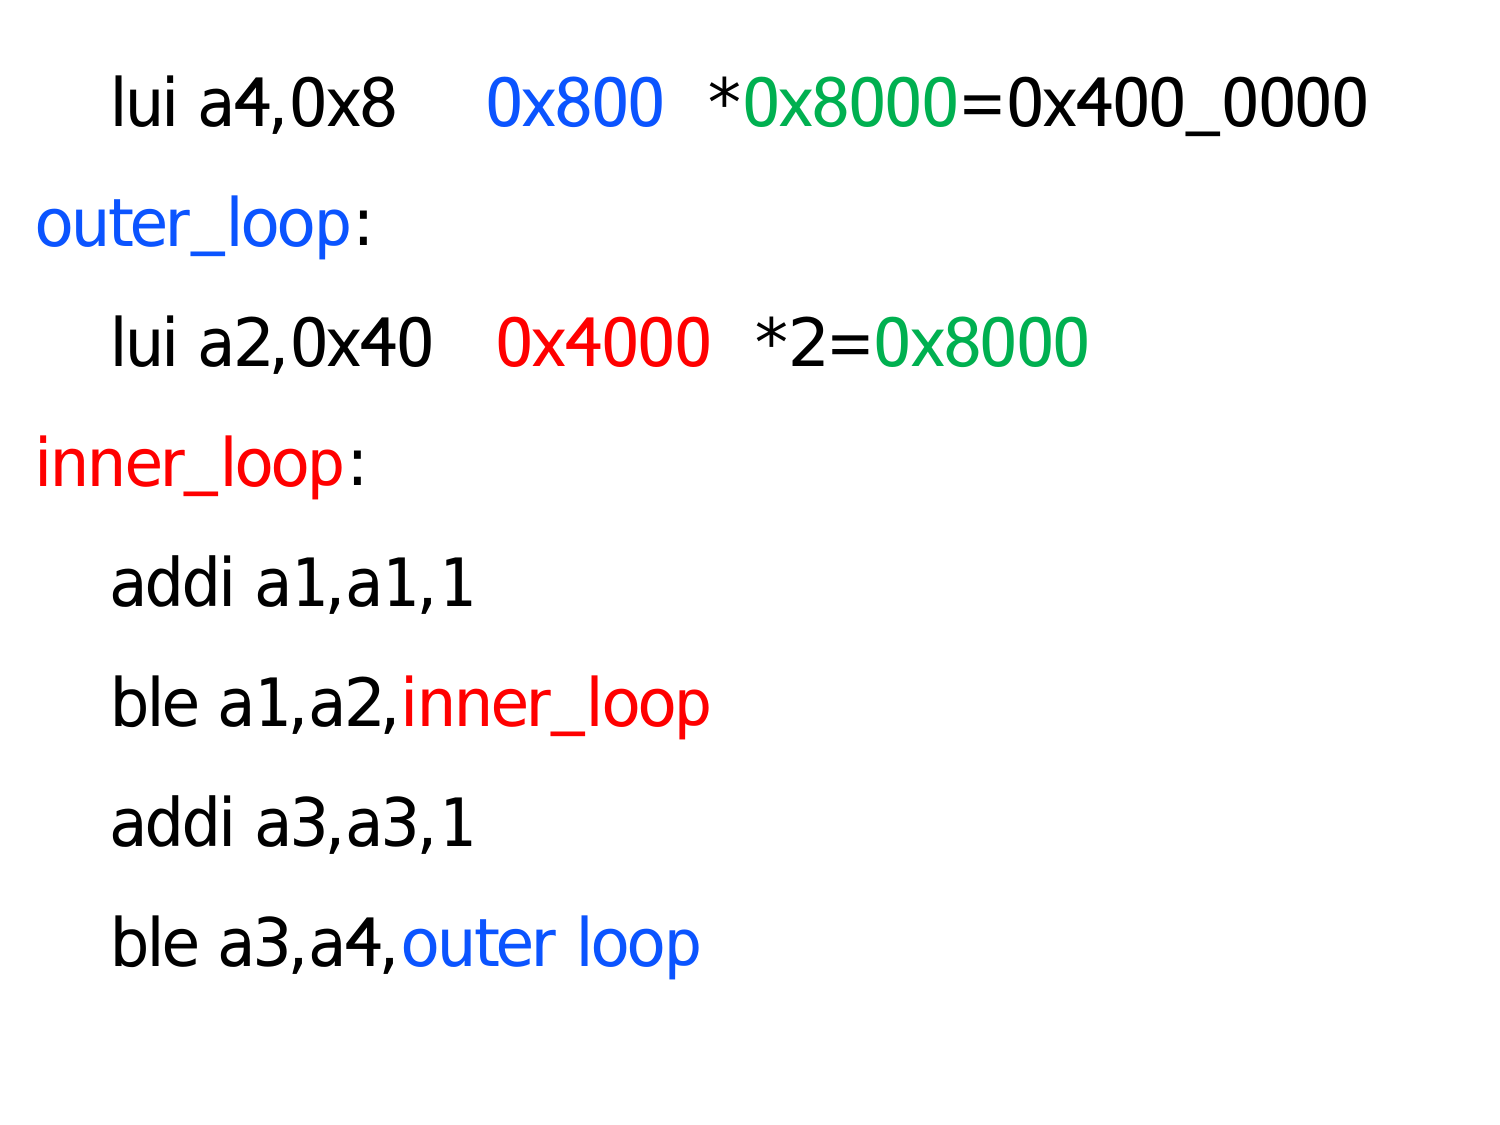

lui a4,0x8 	0x800  *0x8000=0x400_0000
outer_loop:
lui a2,0x40   0x4000  *2=0x8000
inner_loop:
addi a1,a1,1
ble a1,a2,inner_loop
addi a3,a3,1
ble a3,a4,outer loop